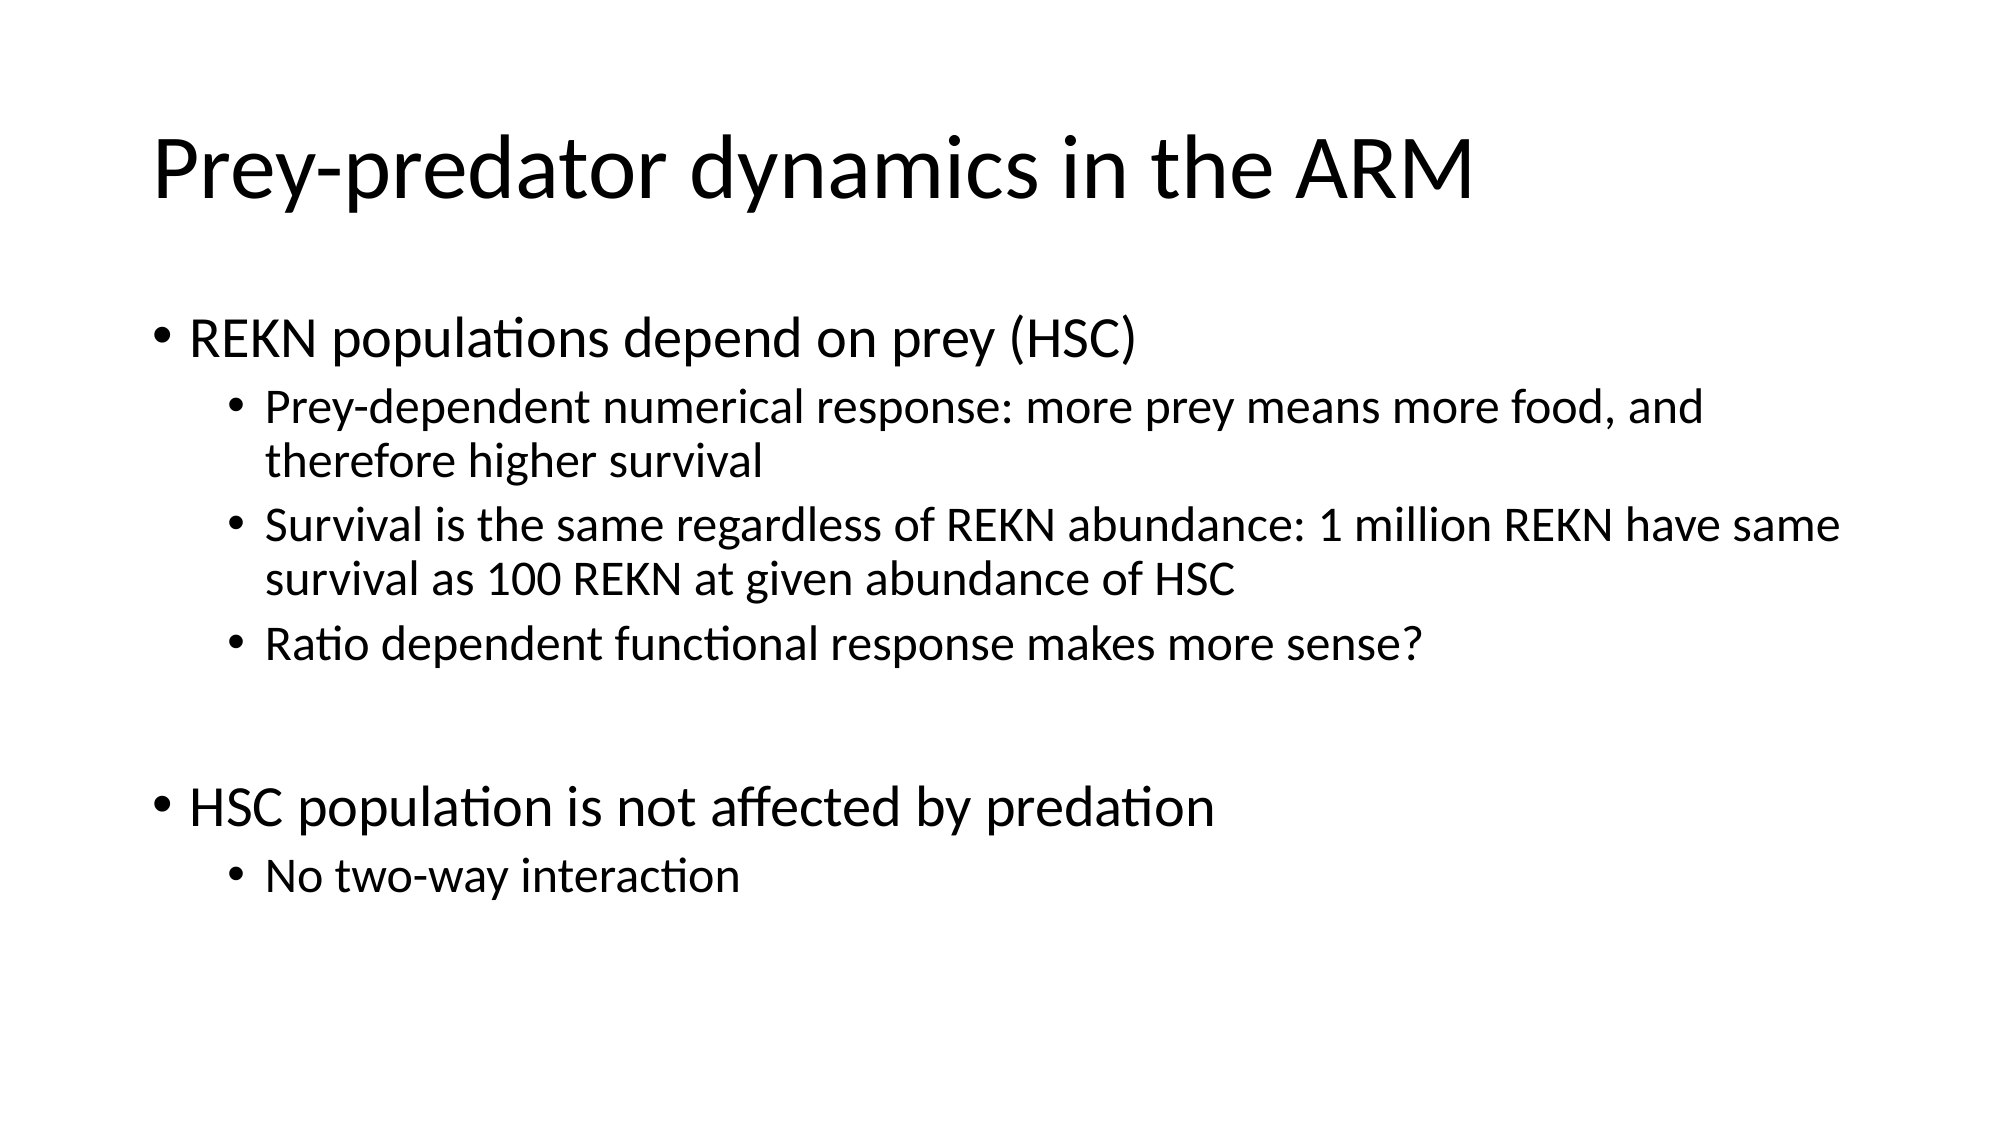

# Prey-predator dynamics in the ARM
REKN populations depend on prey (HSC)
Prey-dependent numerical response: more prey means more food, and therefore higher survival
Survival is the same regardless of REKN abundance: 1 million REKN have same survival as 100 REKN at given abundance of HSC
Ratio dependent functional response makes more sense?

HSC population is not affected by predation
No two-way interaction